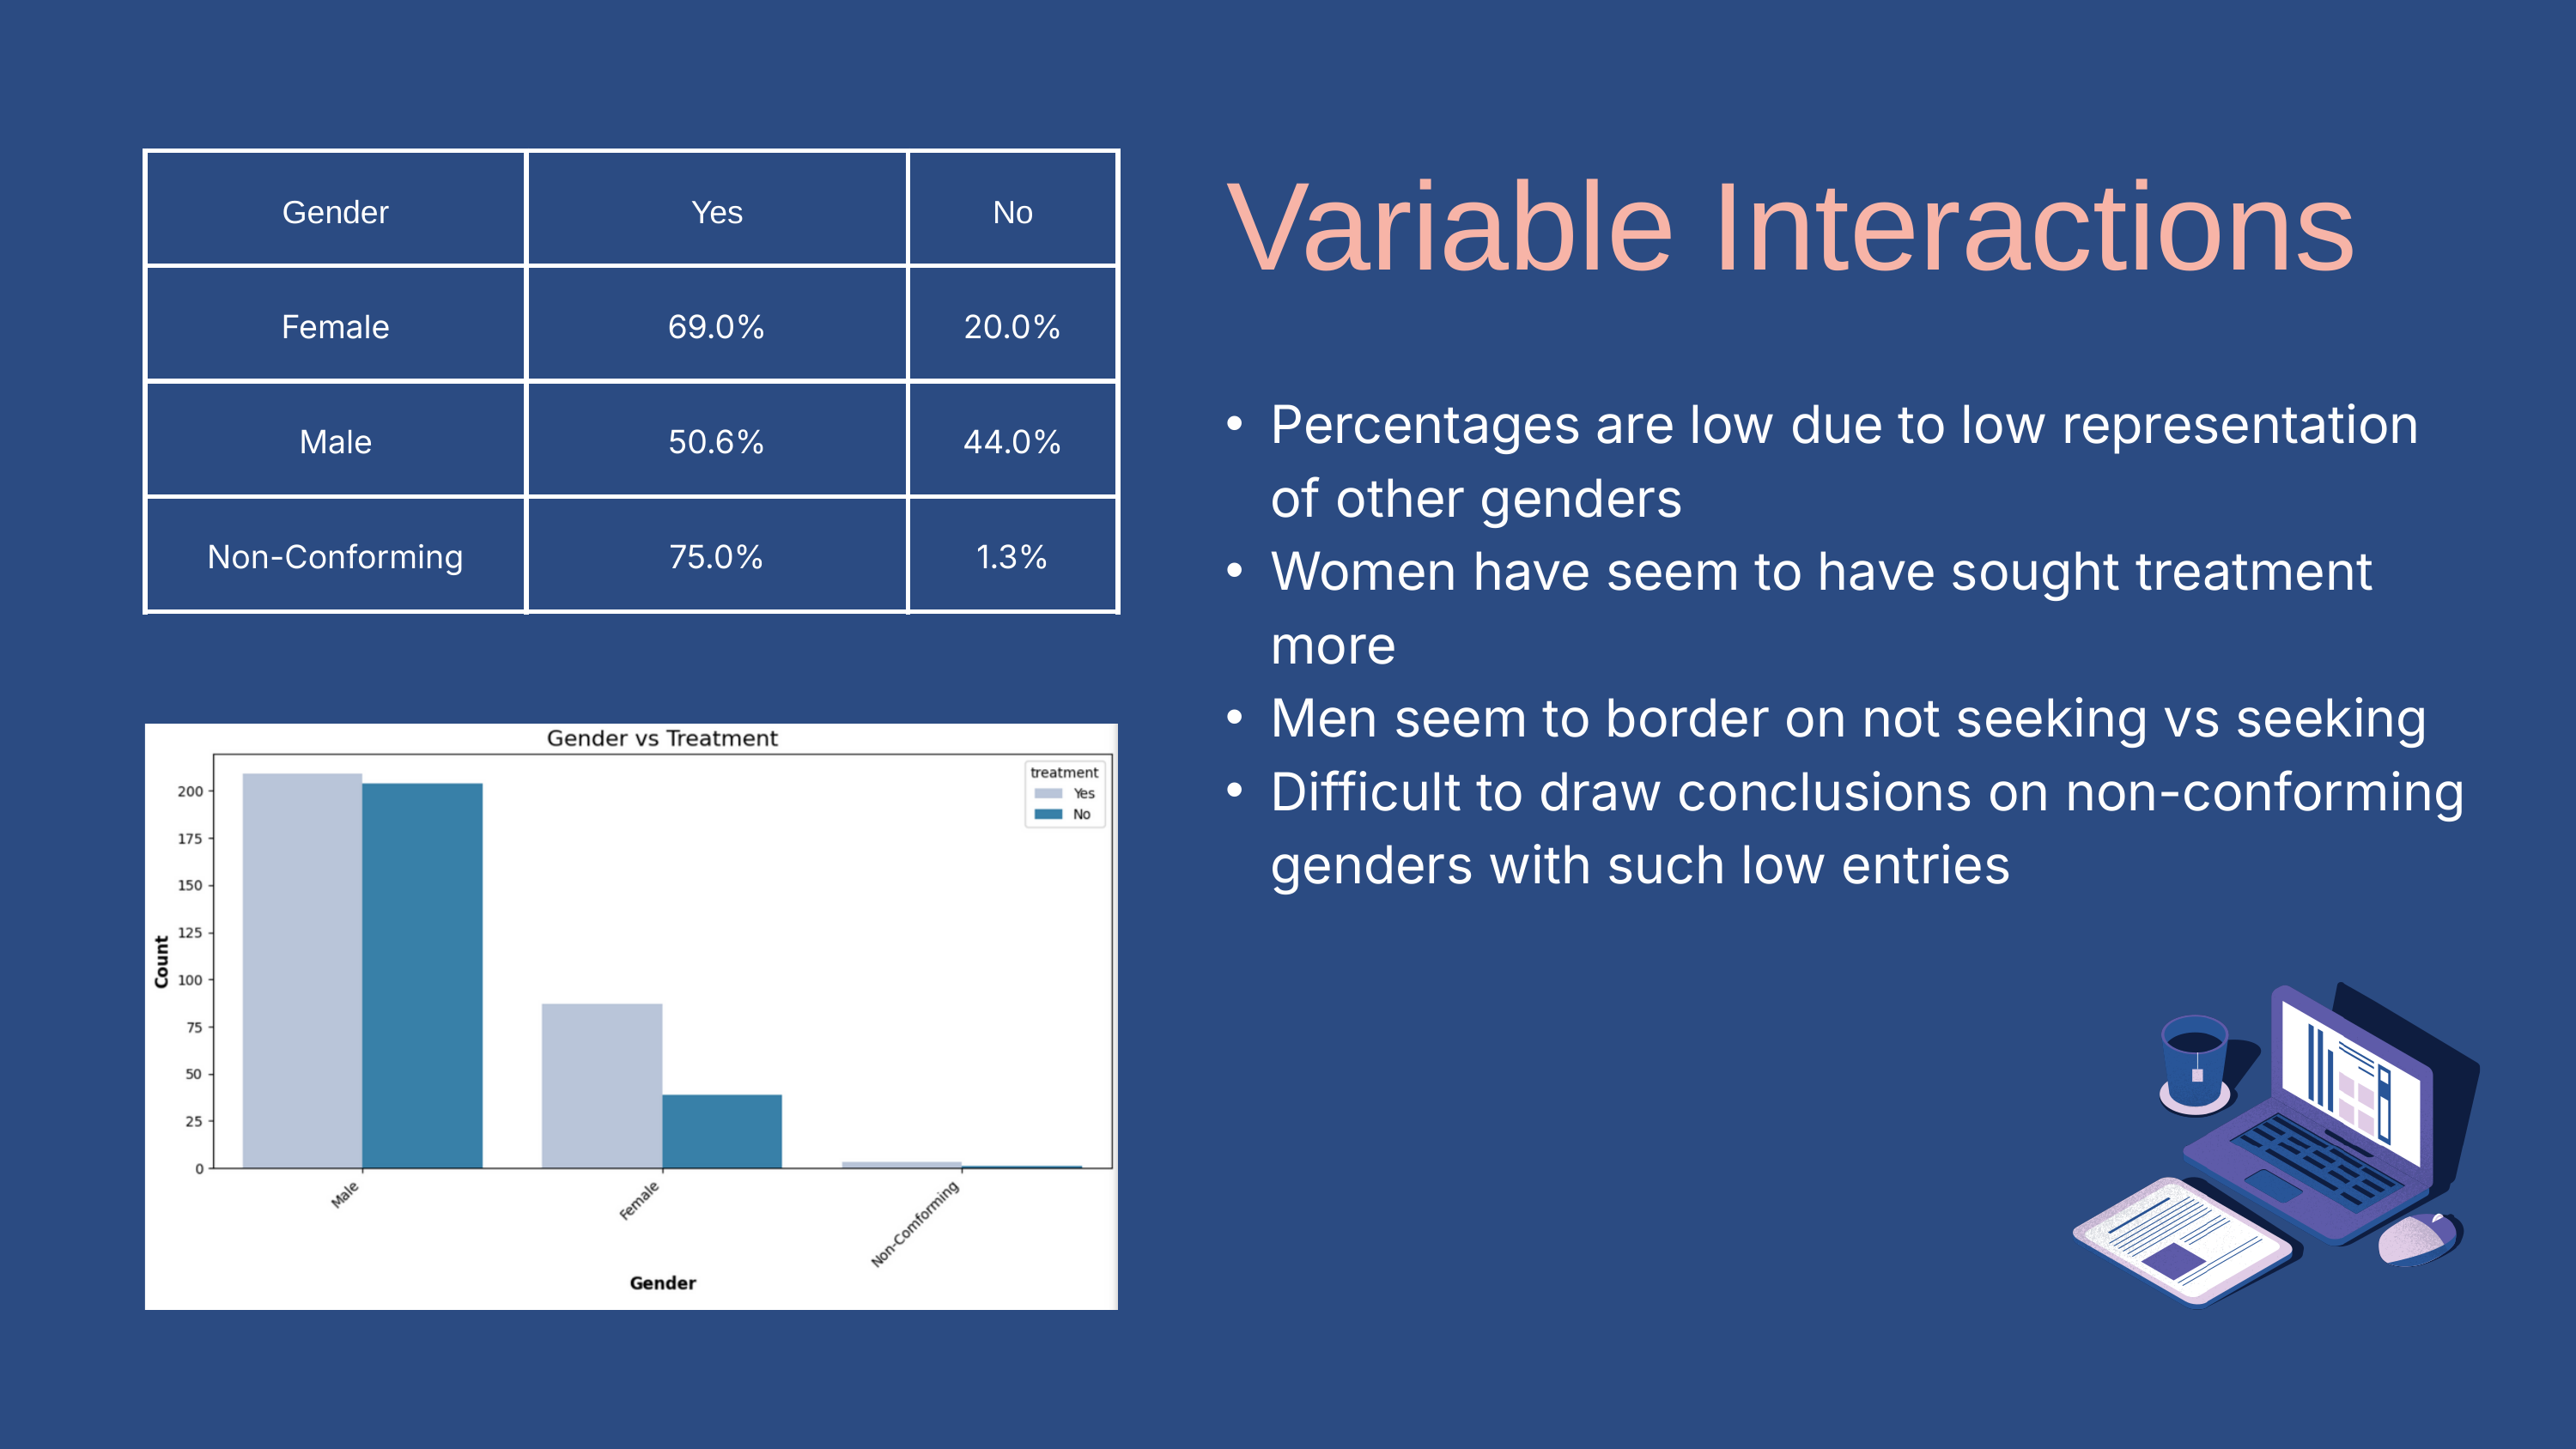

Variable Interactions
| Gender | Yes | No |
| --- | --- | --- |
| Female | 69.0% | 20.0% |
| Male | 50.6% | 44.0% |
| Non-Conforming | 75.0% | 1.3% |
Percentages are low due to low representation of other genders
Women have seem to have sought treatment more
Men seem to border on not seeking vs seeking
Difficult to draw conclusions on non-conforming genders with such low entries